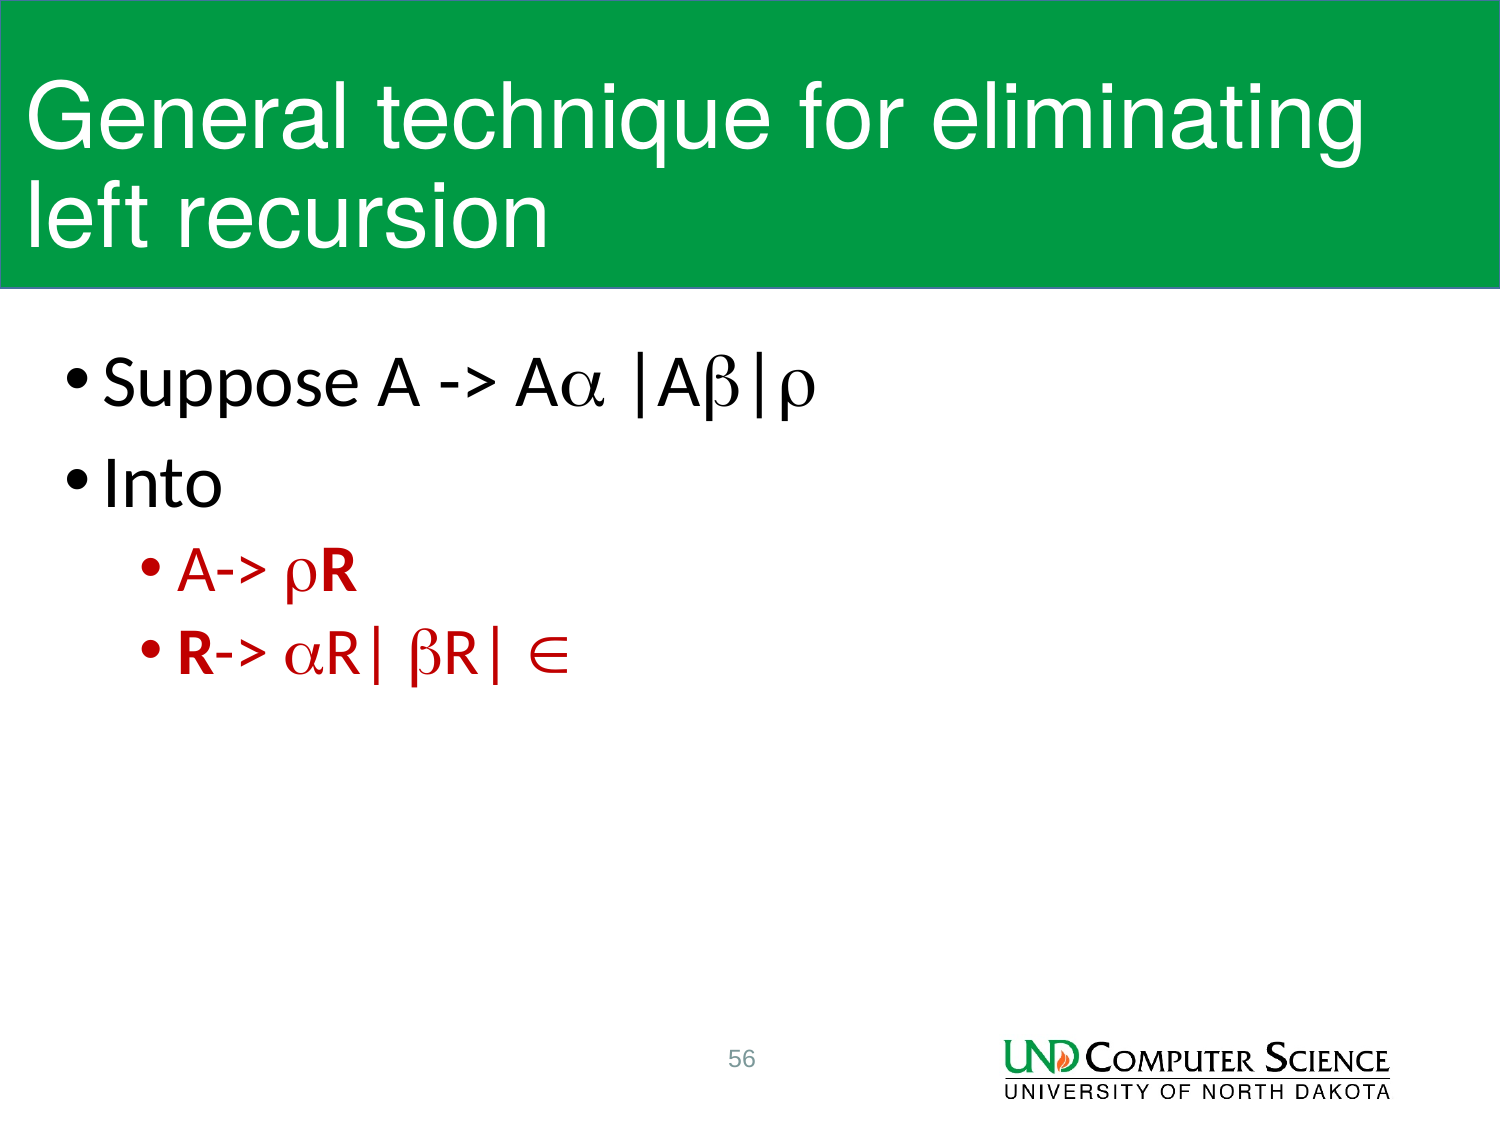

# General technique for eliminating left recursion
Suppose A -> Aα |Aβ|ρ
Into
A-> ρR
R-> αR| βR| ∈

56